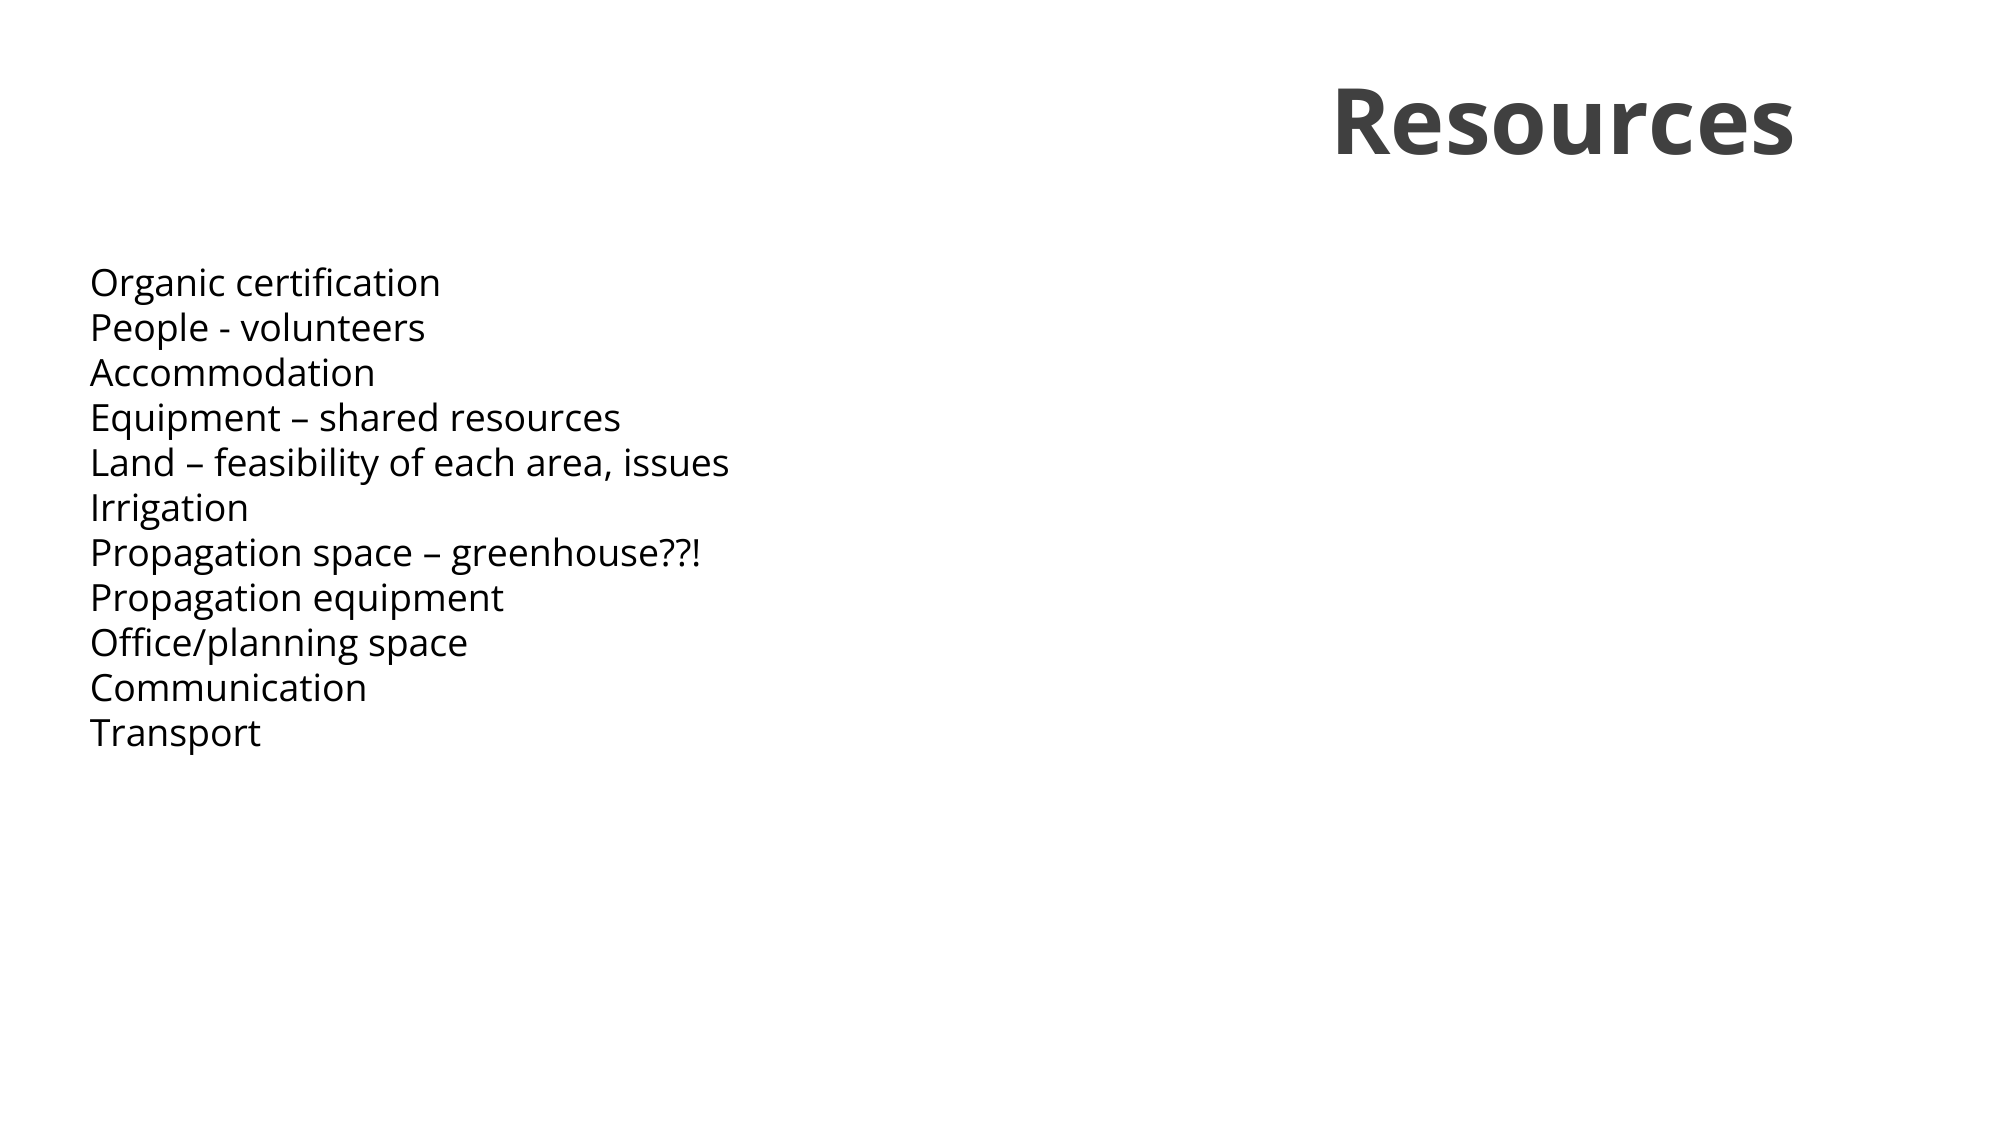

Resources
Organic certification
People - volunteers
Accommodation
Equipment – shared resources
Land – feasibility of each area, issues
Irrigation
Propagation space – greenhouse??!
Propagation equipment
Office/planning space
Communication
Transport